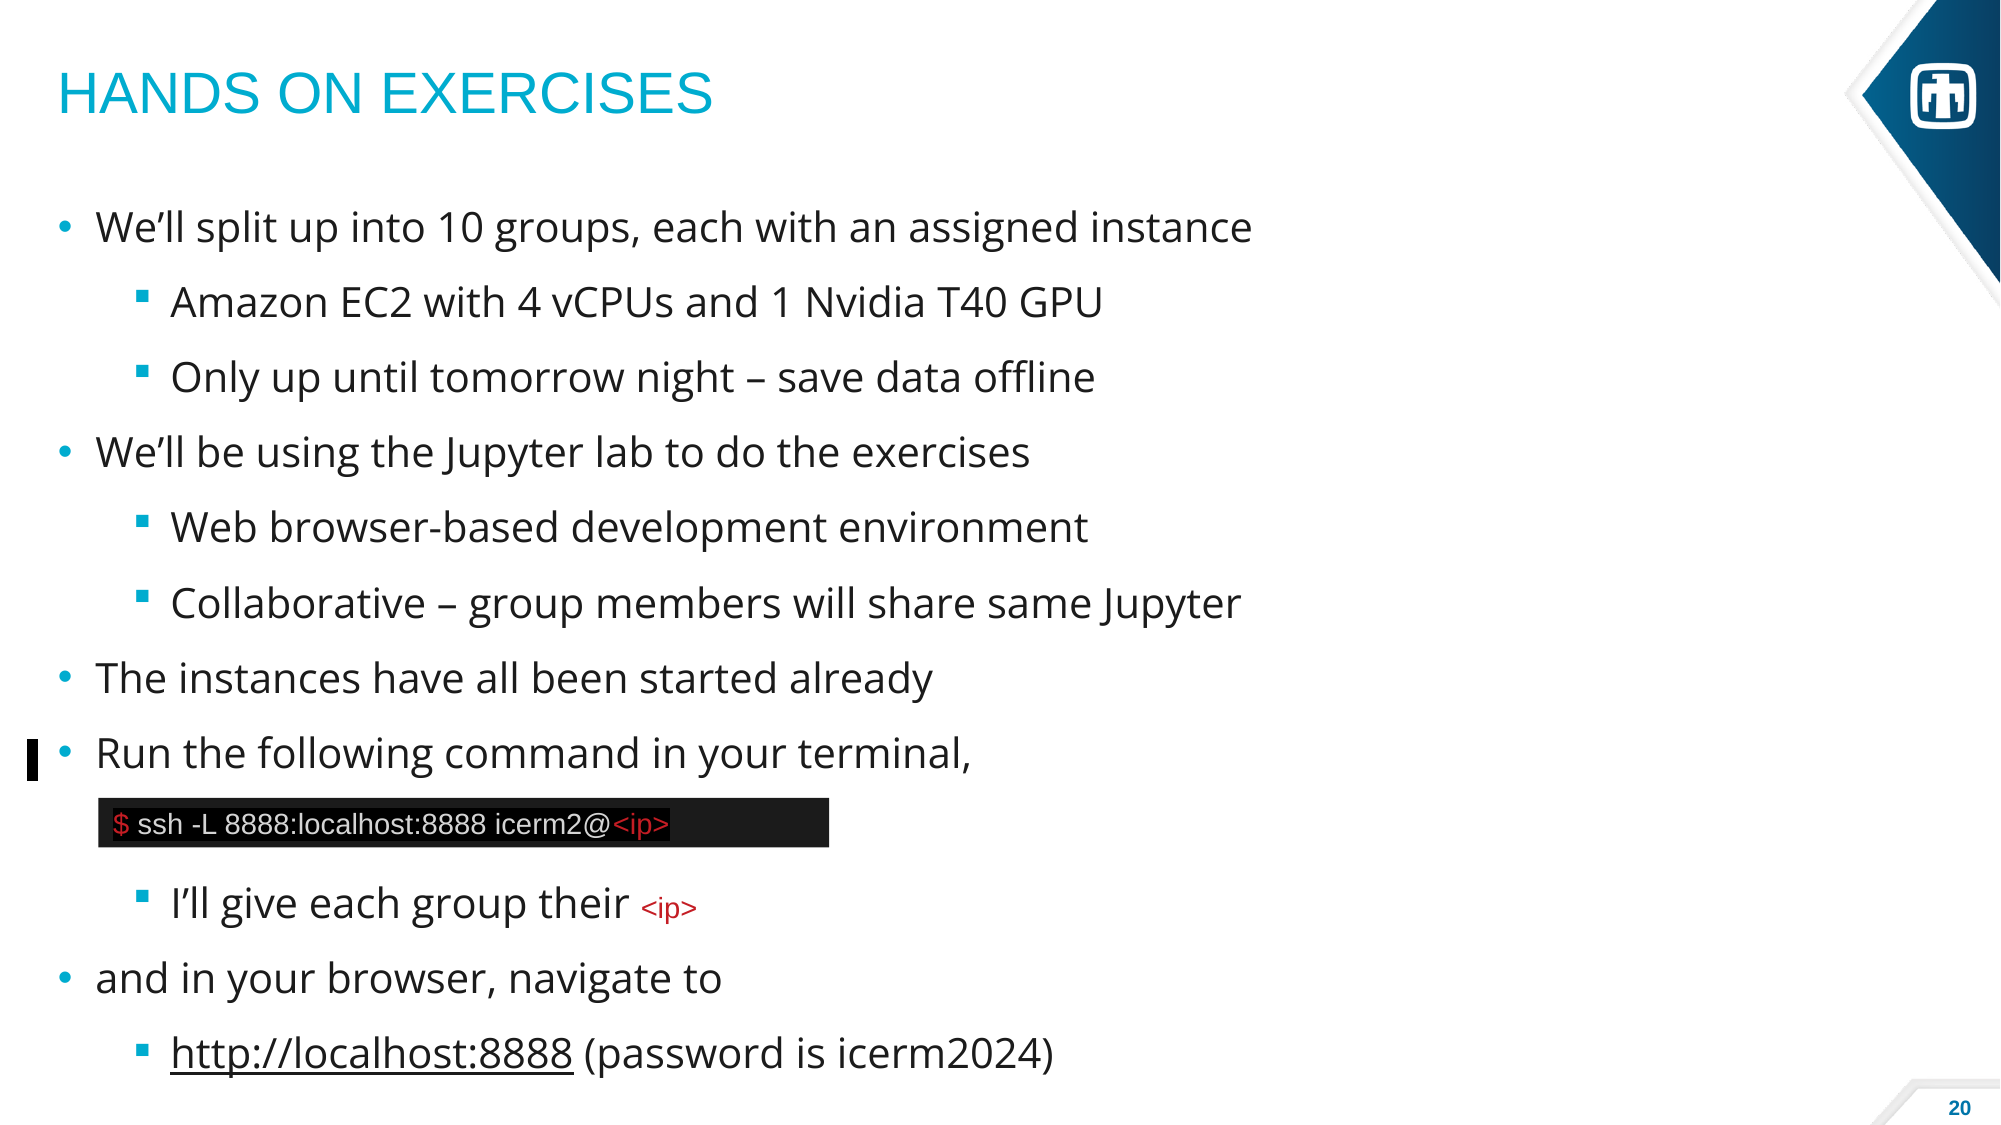

# Hands on exercises
We’ll split up into 10 groups, each with an assigned instance
Amazon EC2 with 4 vCPUs and 1 Nvidia T40 GPU
Only up until tomorrow night – save data offline
We’ll be using the Jupyter lab to do the exercises
Web browser-based development environment
Collaborative – group members will share same Jupyter
The instances have all been started already
Run the following command in your terminal,

I’ll give each group their <ip>
and in your browser, navigate to
http://localhost:8888 (password is icerm2024)

$ ssh -L 8888:localhost:8888 icerm2@<ip>
20